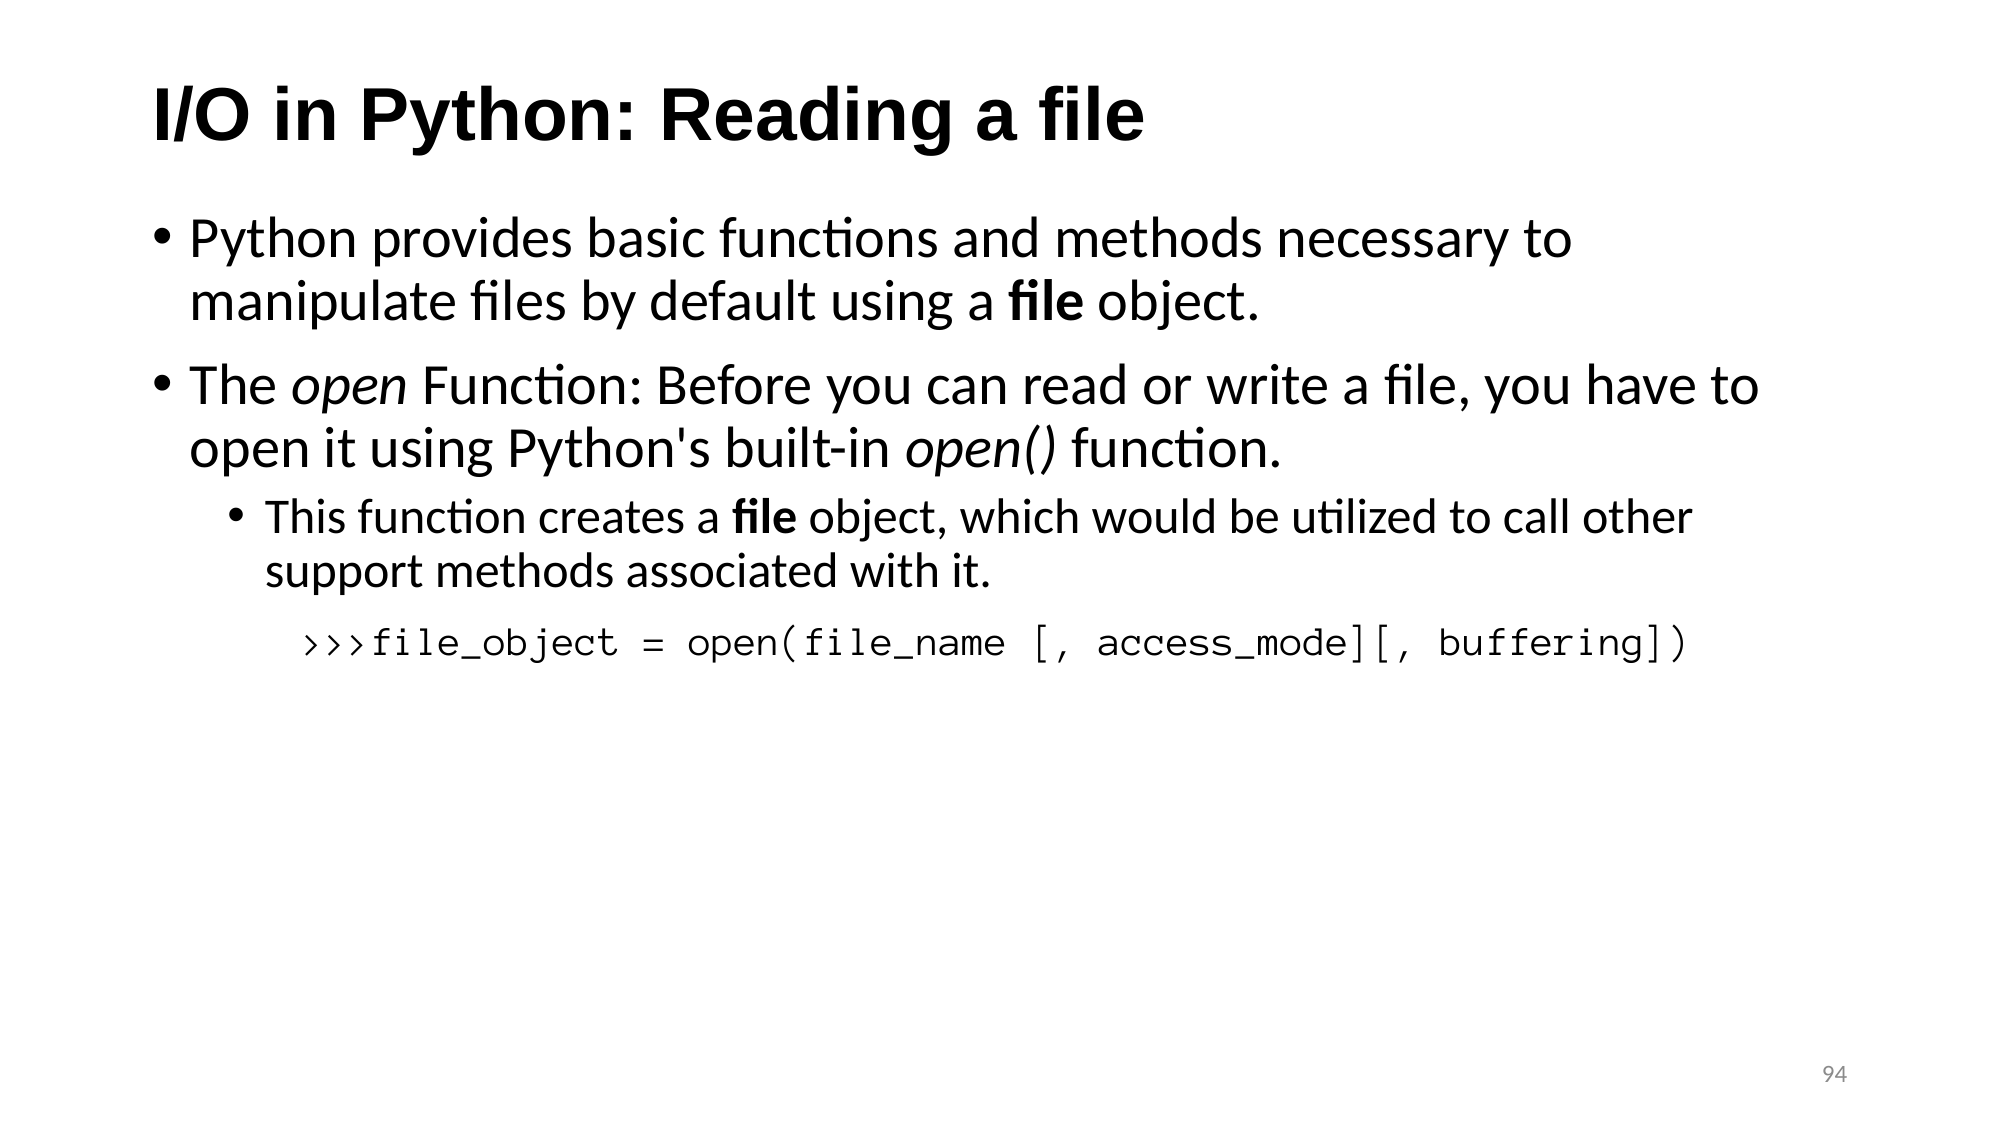

# I/O in Python: Reading a file
Python provides basic functions and methods necessary to manipulate files by default using a file object.
The open Function: Before you can read or write a file, you have to open it using Python's built-in open() function.
This function creates a file object, which would be utilized to call other support methods associated with it.
	>>>file_object = open(file_name [, access_mode][, buffering])
94